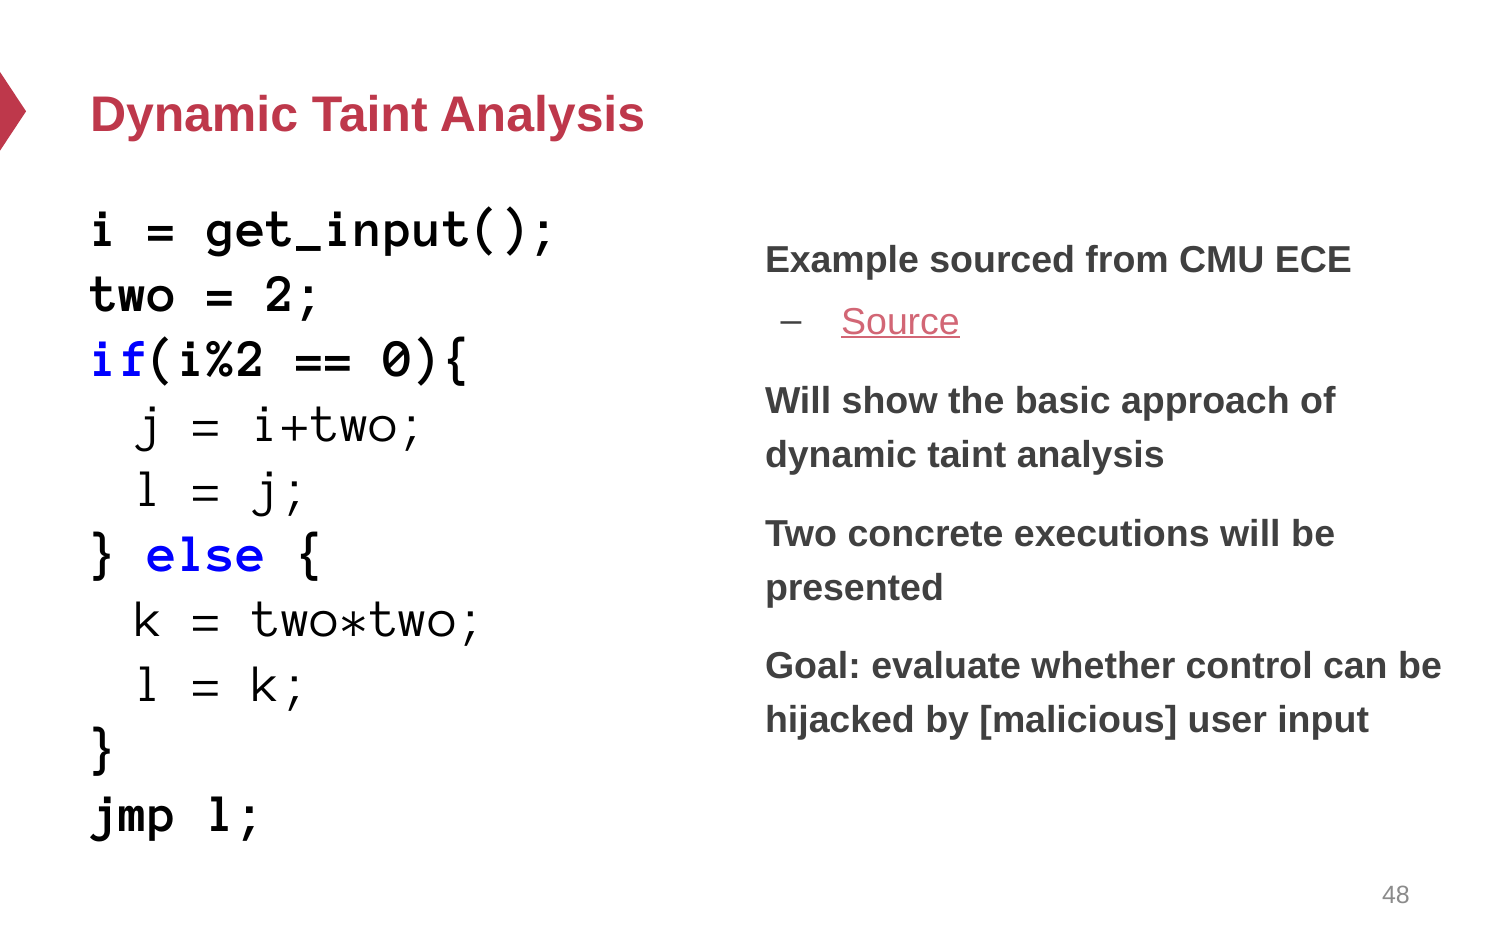

# Dynamic Taint Analysis
i = get_input();
two = 2;
if(i%2 == 0){
j = i+two;
l = j;
} else {
k = two*two;
l = k;
}
jmp l;
Example sourced from CMU ECE
Source
Will show the basic approach of dynamic taint analysis
Two concrete executions will be presented
Goal: evaluate whether control can be hijacked by [malicious] user input
48